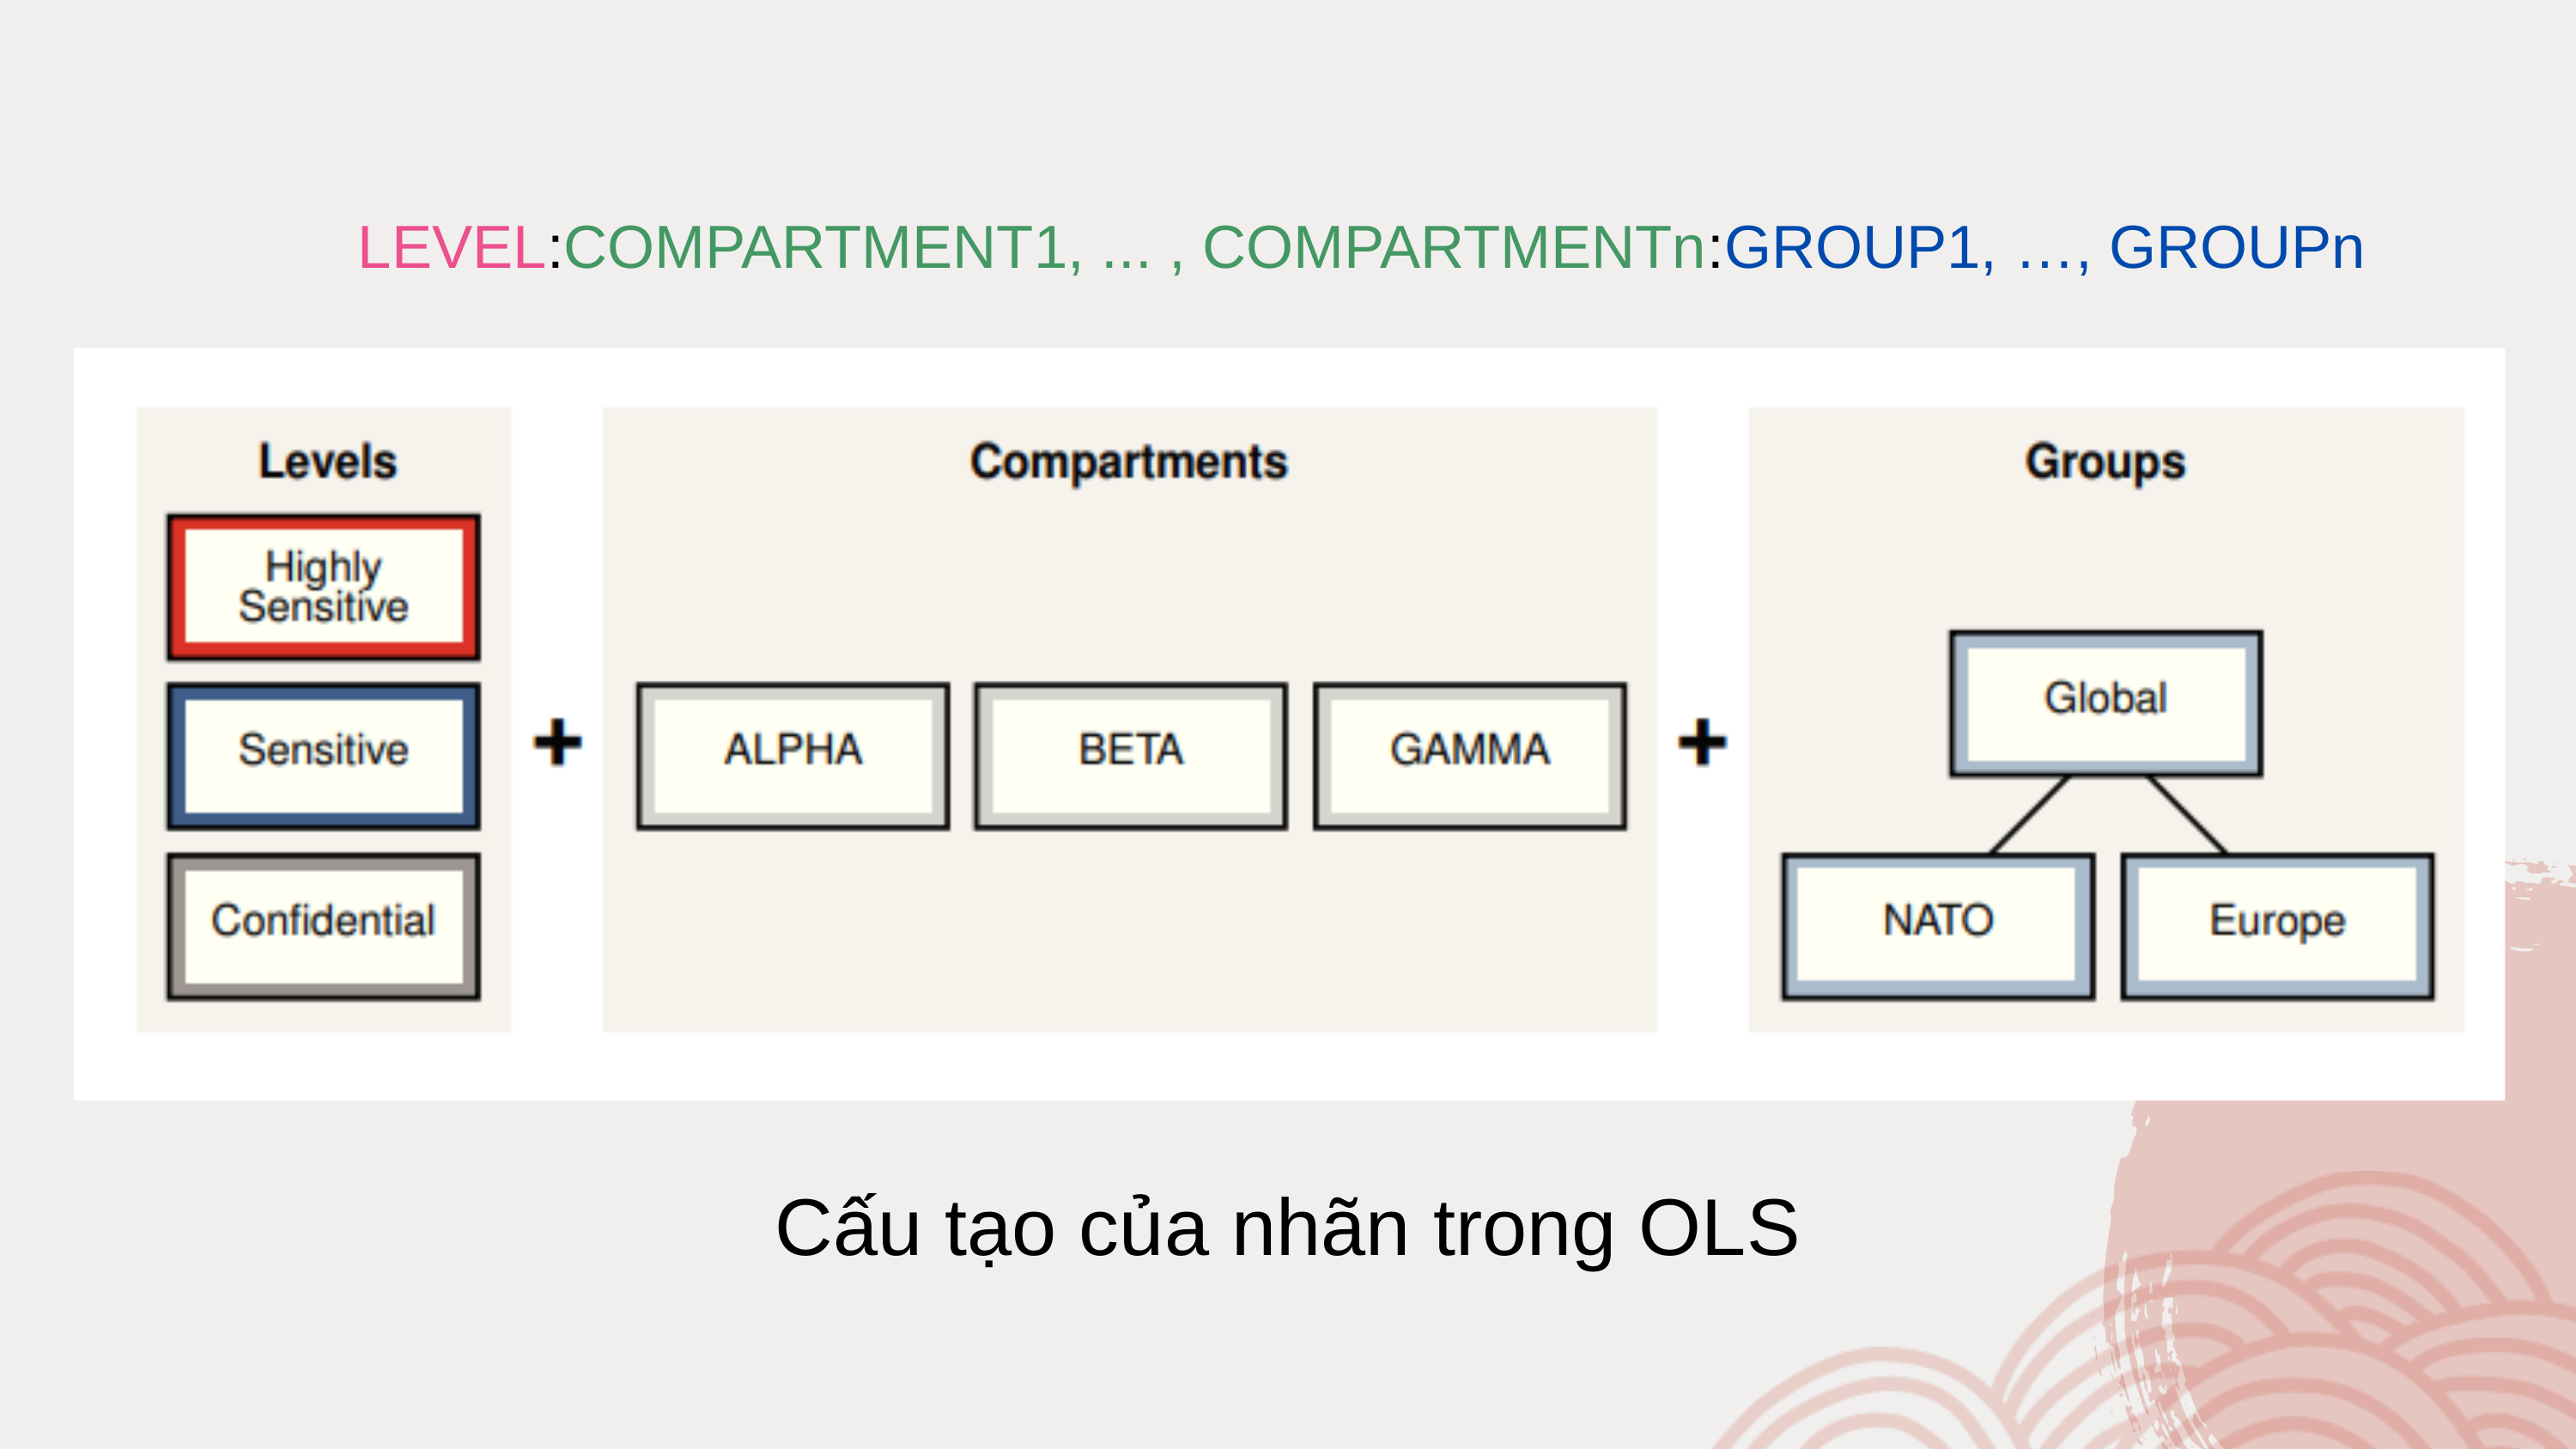

LEVEL:COMPARTMENT1, ... , COMPARTMENTn:GROUP1, …, GROUPn

Cấu tạo của nhãn trong OLS